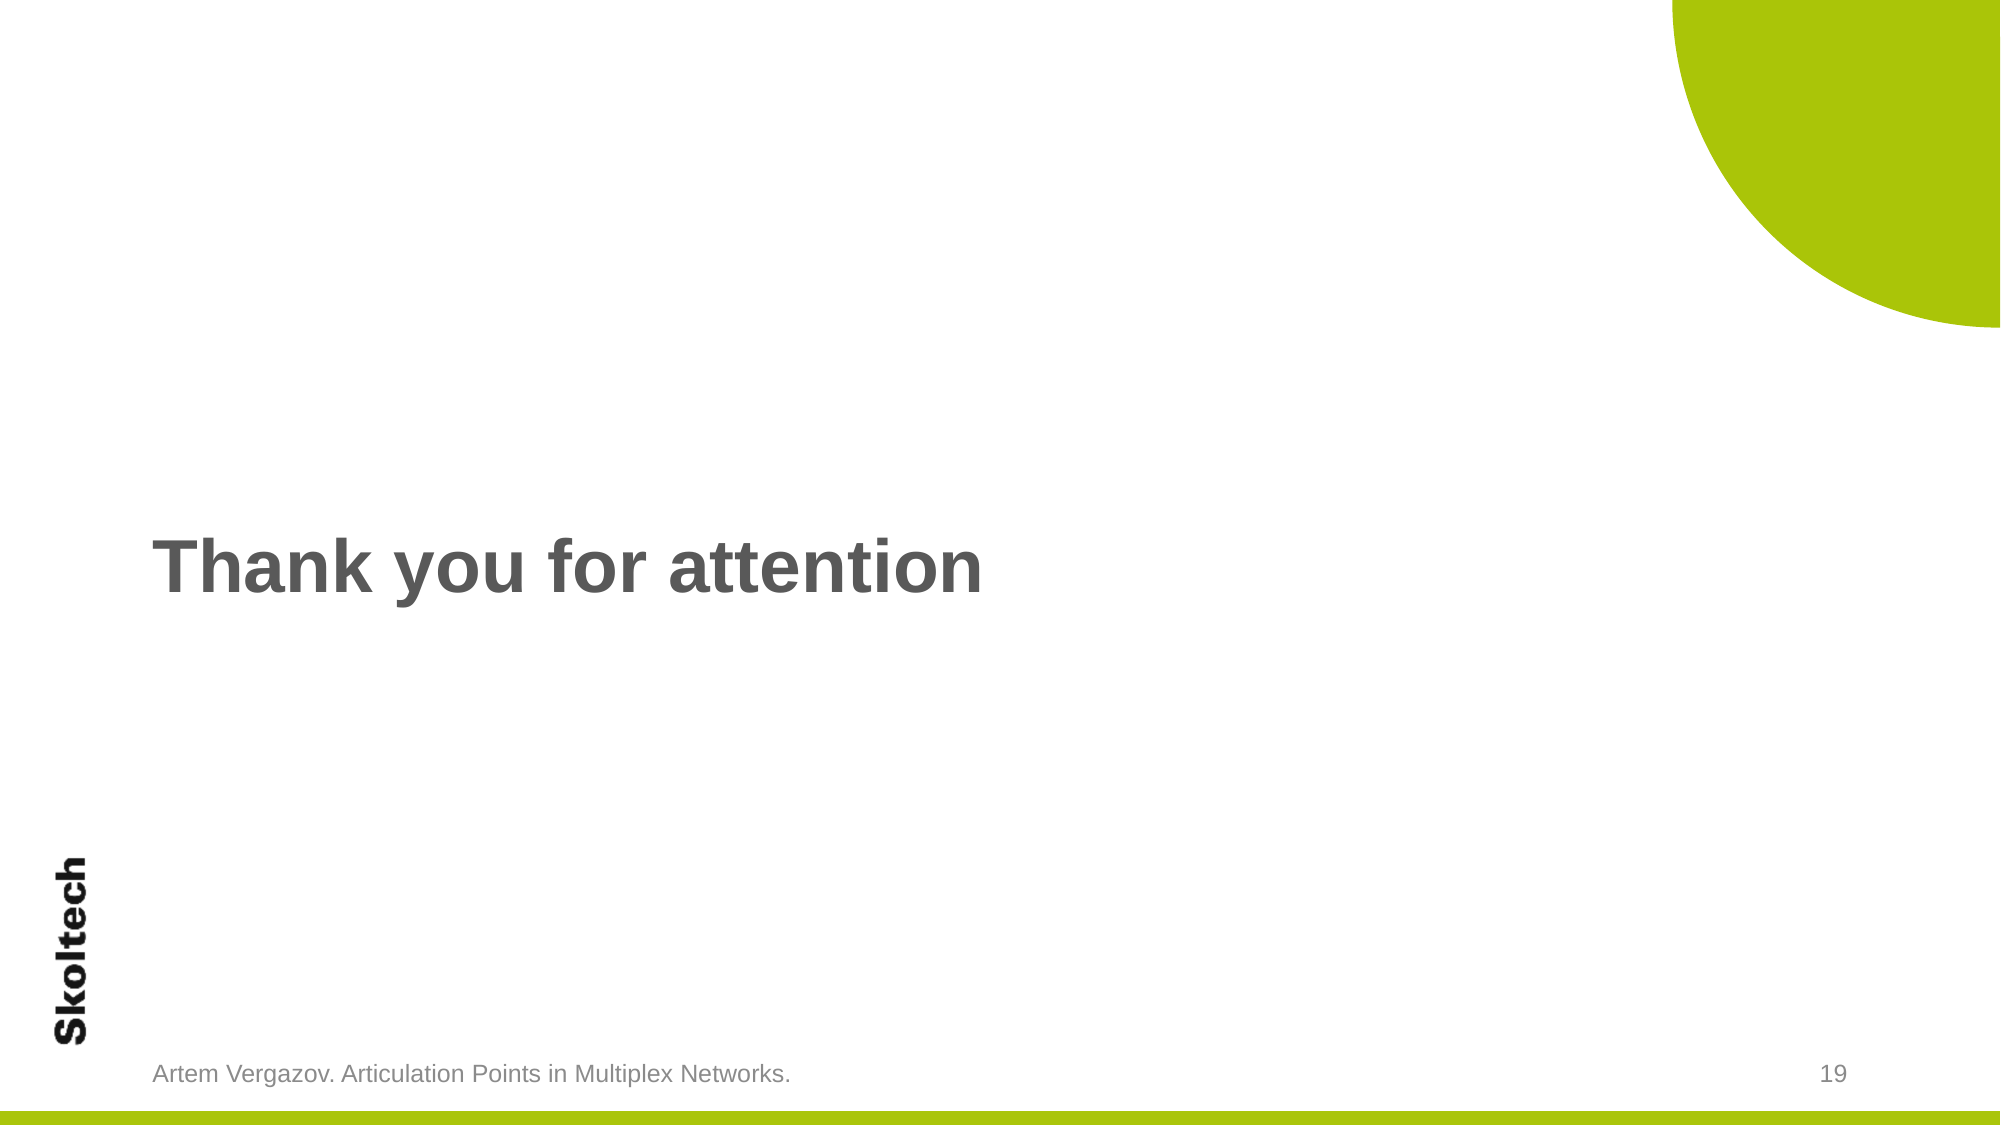

# Thank you for attention
Artem Vergazov. Articulation Points in Multiplex Networks.
19